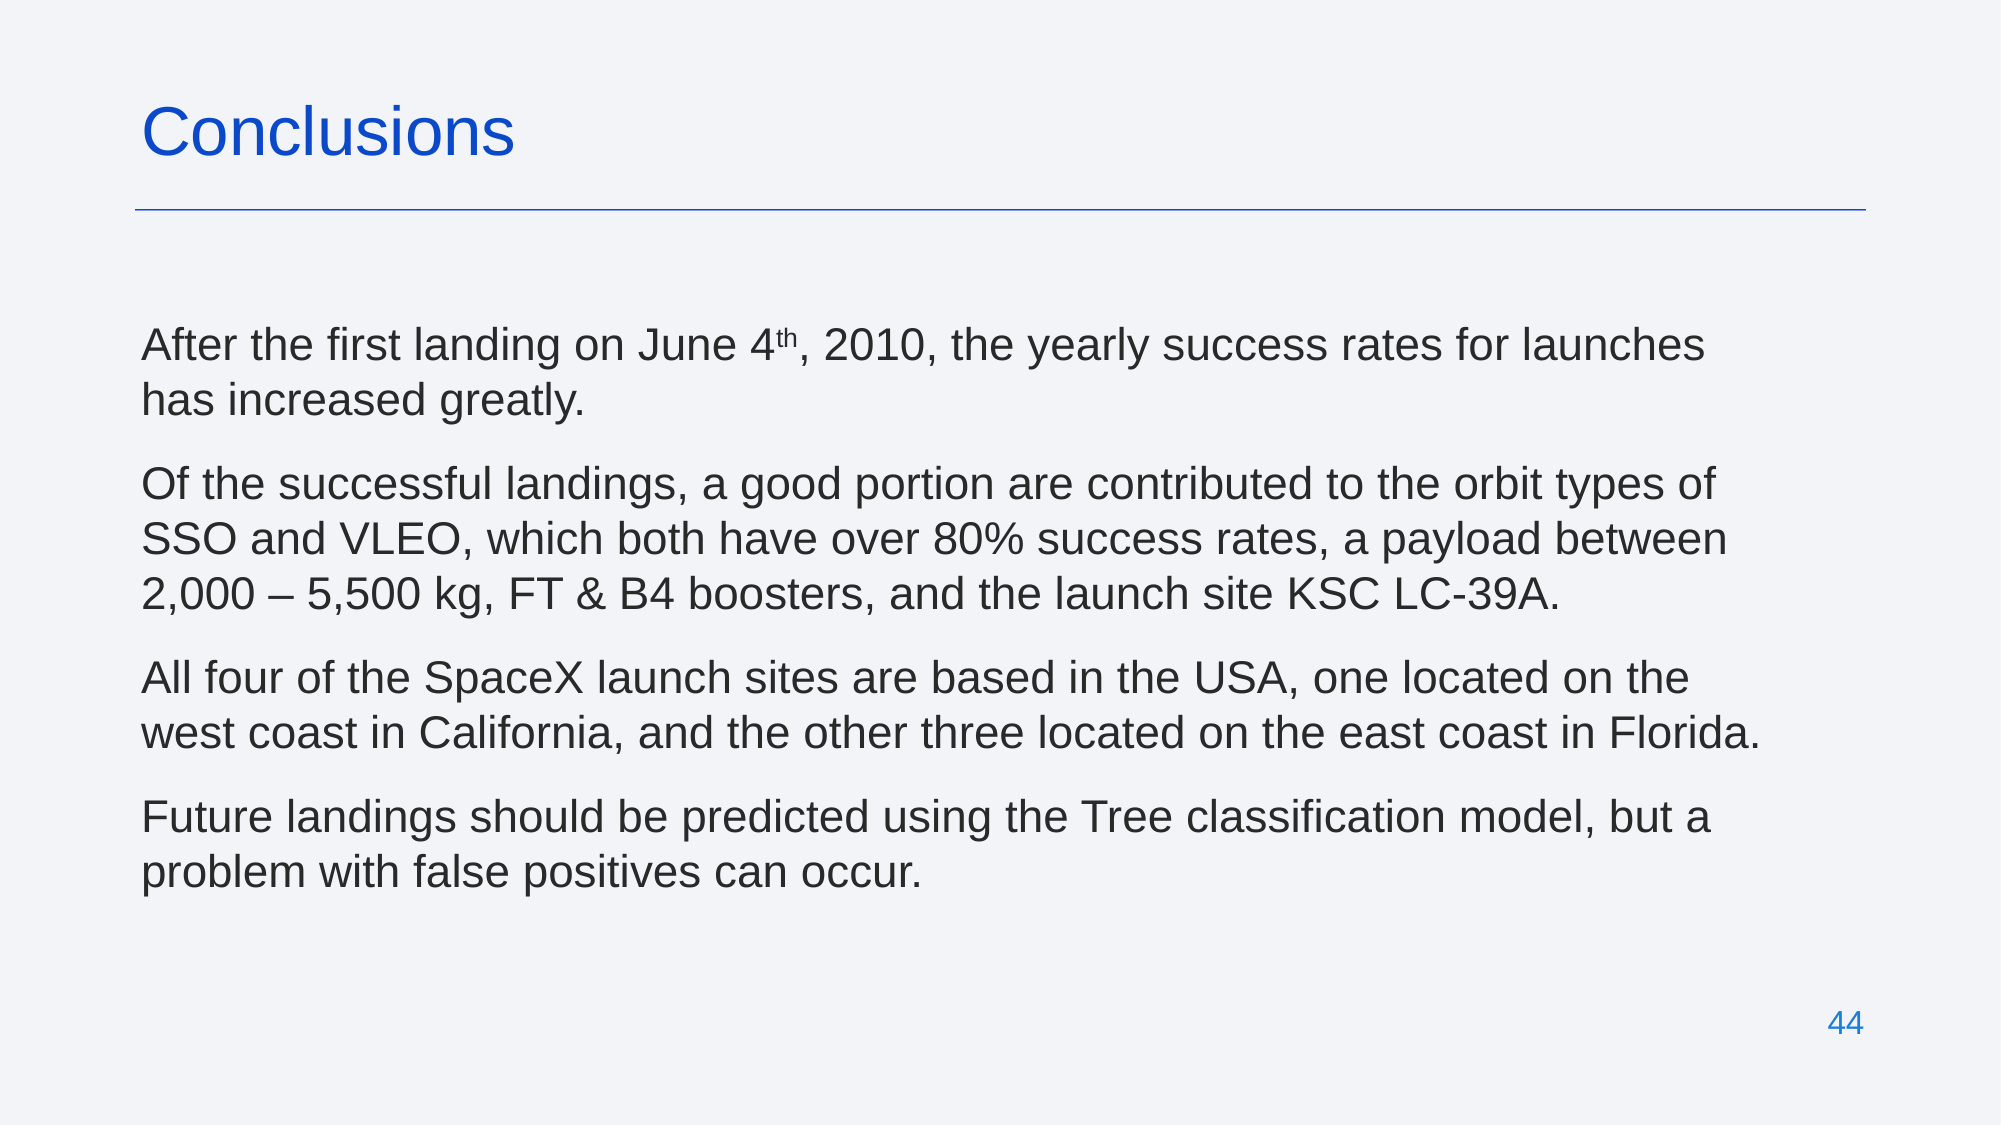

Conclusions
After the first landing on June 4th, 2010, the yearly success rates for launches has increased greatly.
Of the successful landings, a good portion are contributed to the orbit types of SSO and VLEO, which both have over 80% success rates, a payload between 2,000 – 5,500 kg, FT & B4 boosters, and the launch site KSC LC-39A.
All four of the SpaceX launch sites are based in the USA, one located on the west coast in California, and the other three located on the east coast in Florida.
Future landings should be predicted using the Tree classification model, but a problem with false positives can occur.
44